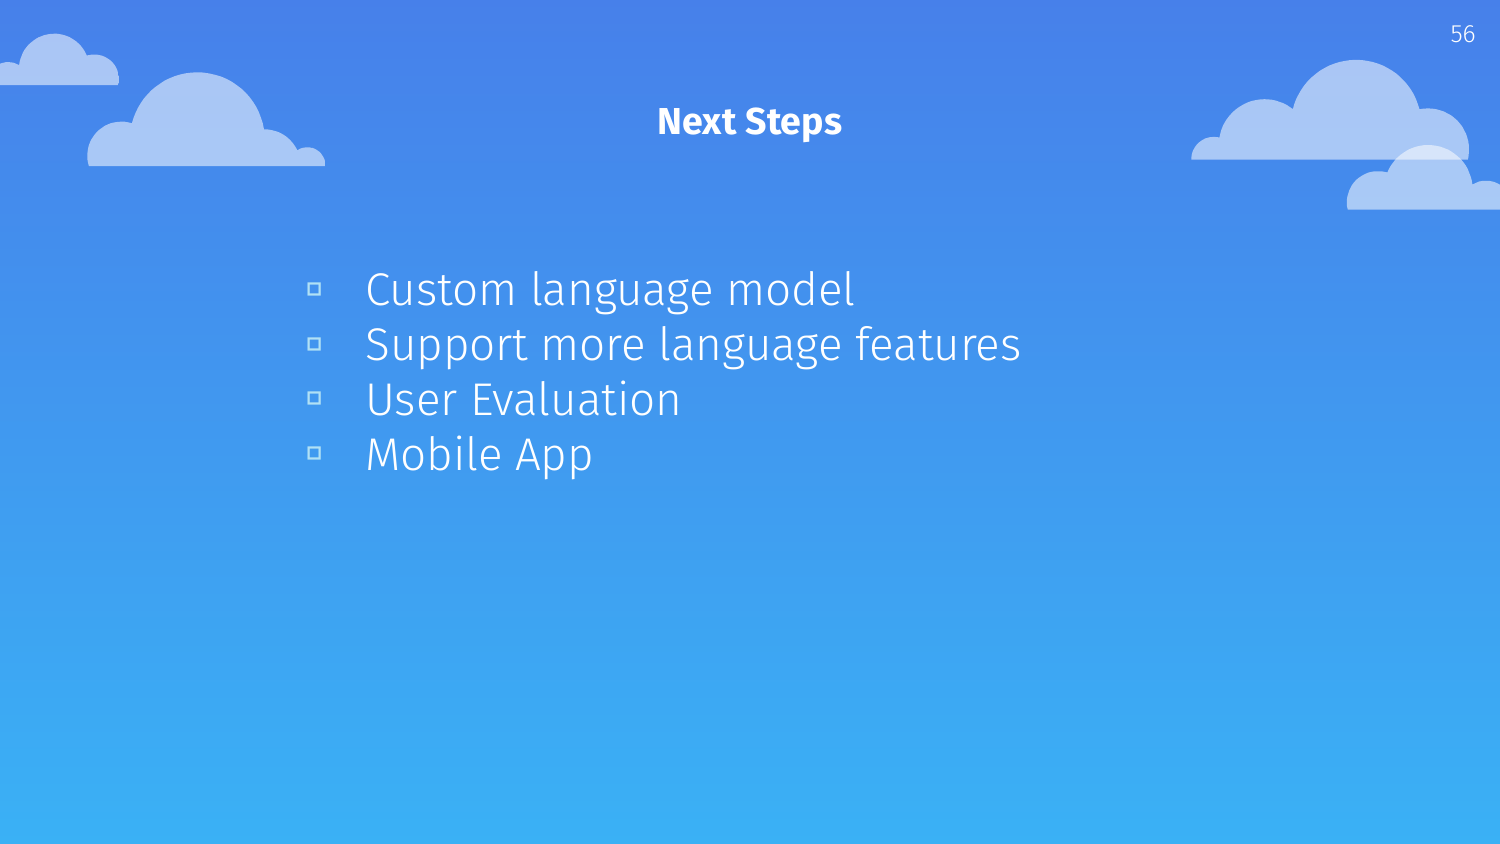

56
Next Steps
Custom language model
Support more language features
User Evaluation
Mobile App